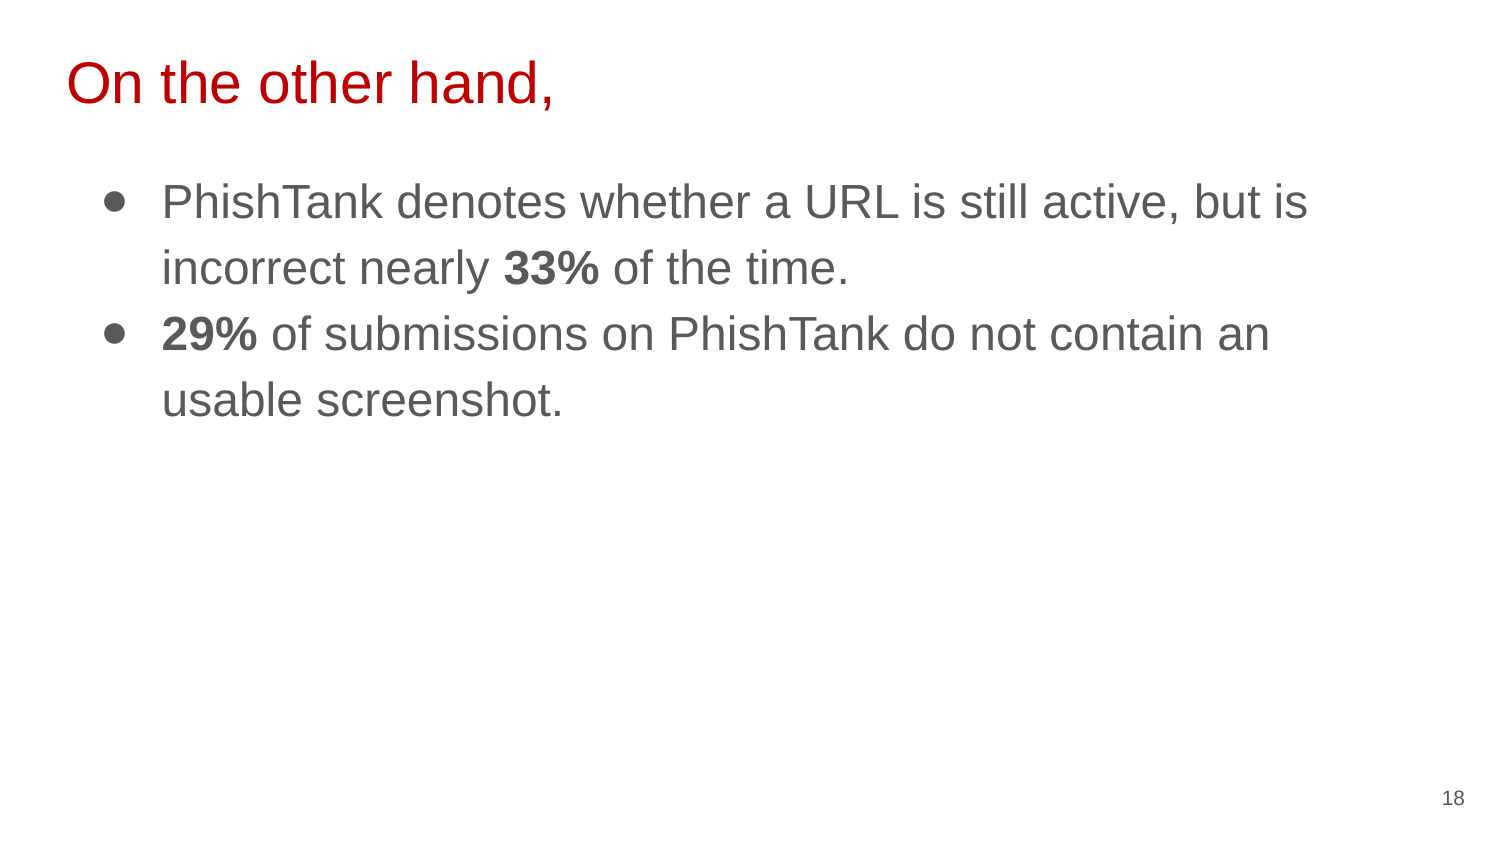

# On the other hand,
PhishTank denotes whether a URL is still active, but is incorrect nearly 33% of the time.
29% of submissions on PhishTank do not contain an usable screenshot.
18